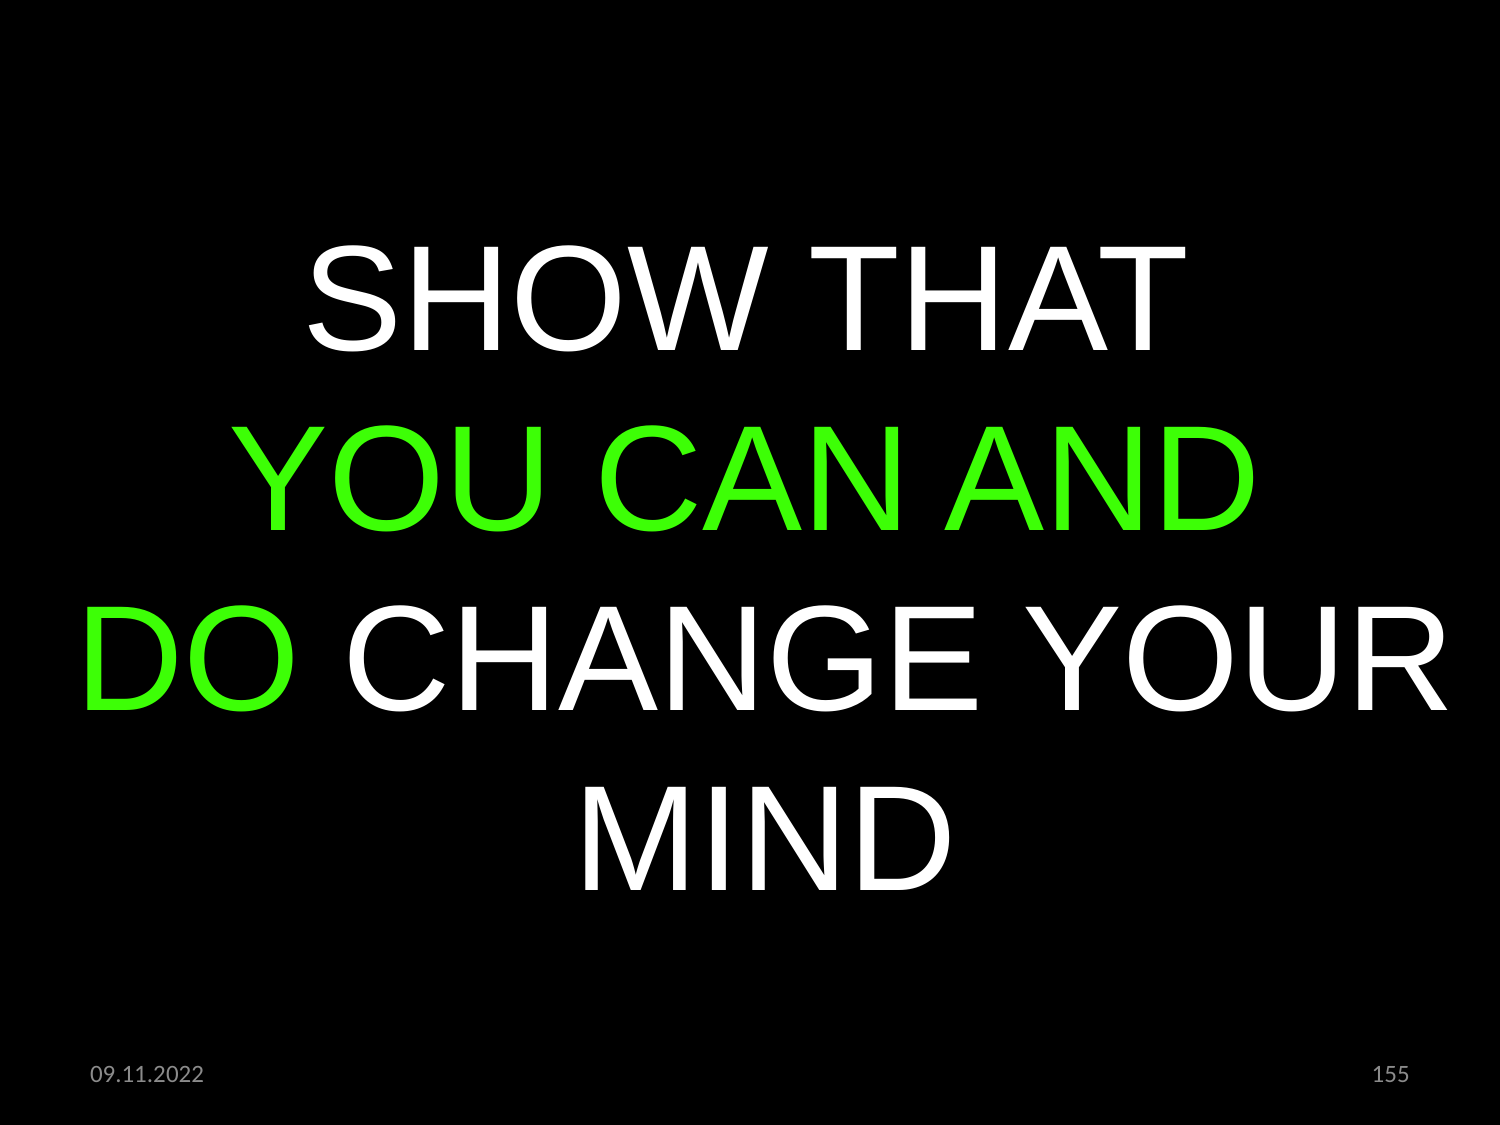

SHOW THAT
YOU CAN AND
DO CHANGE YOUR MIND
09.11.2022
155